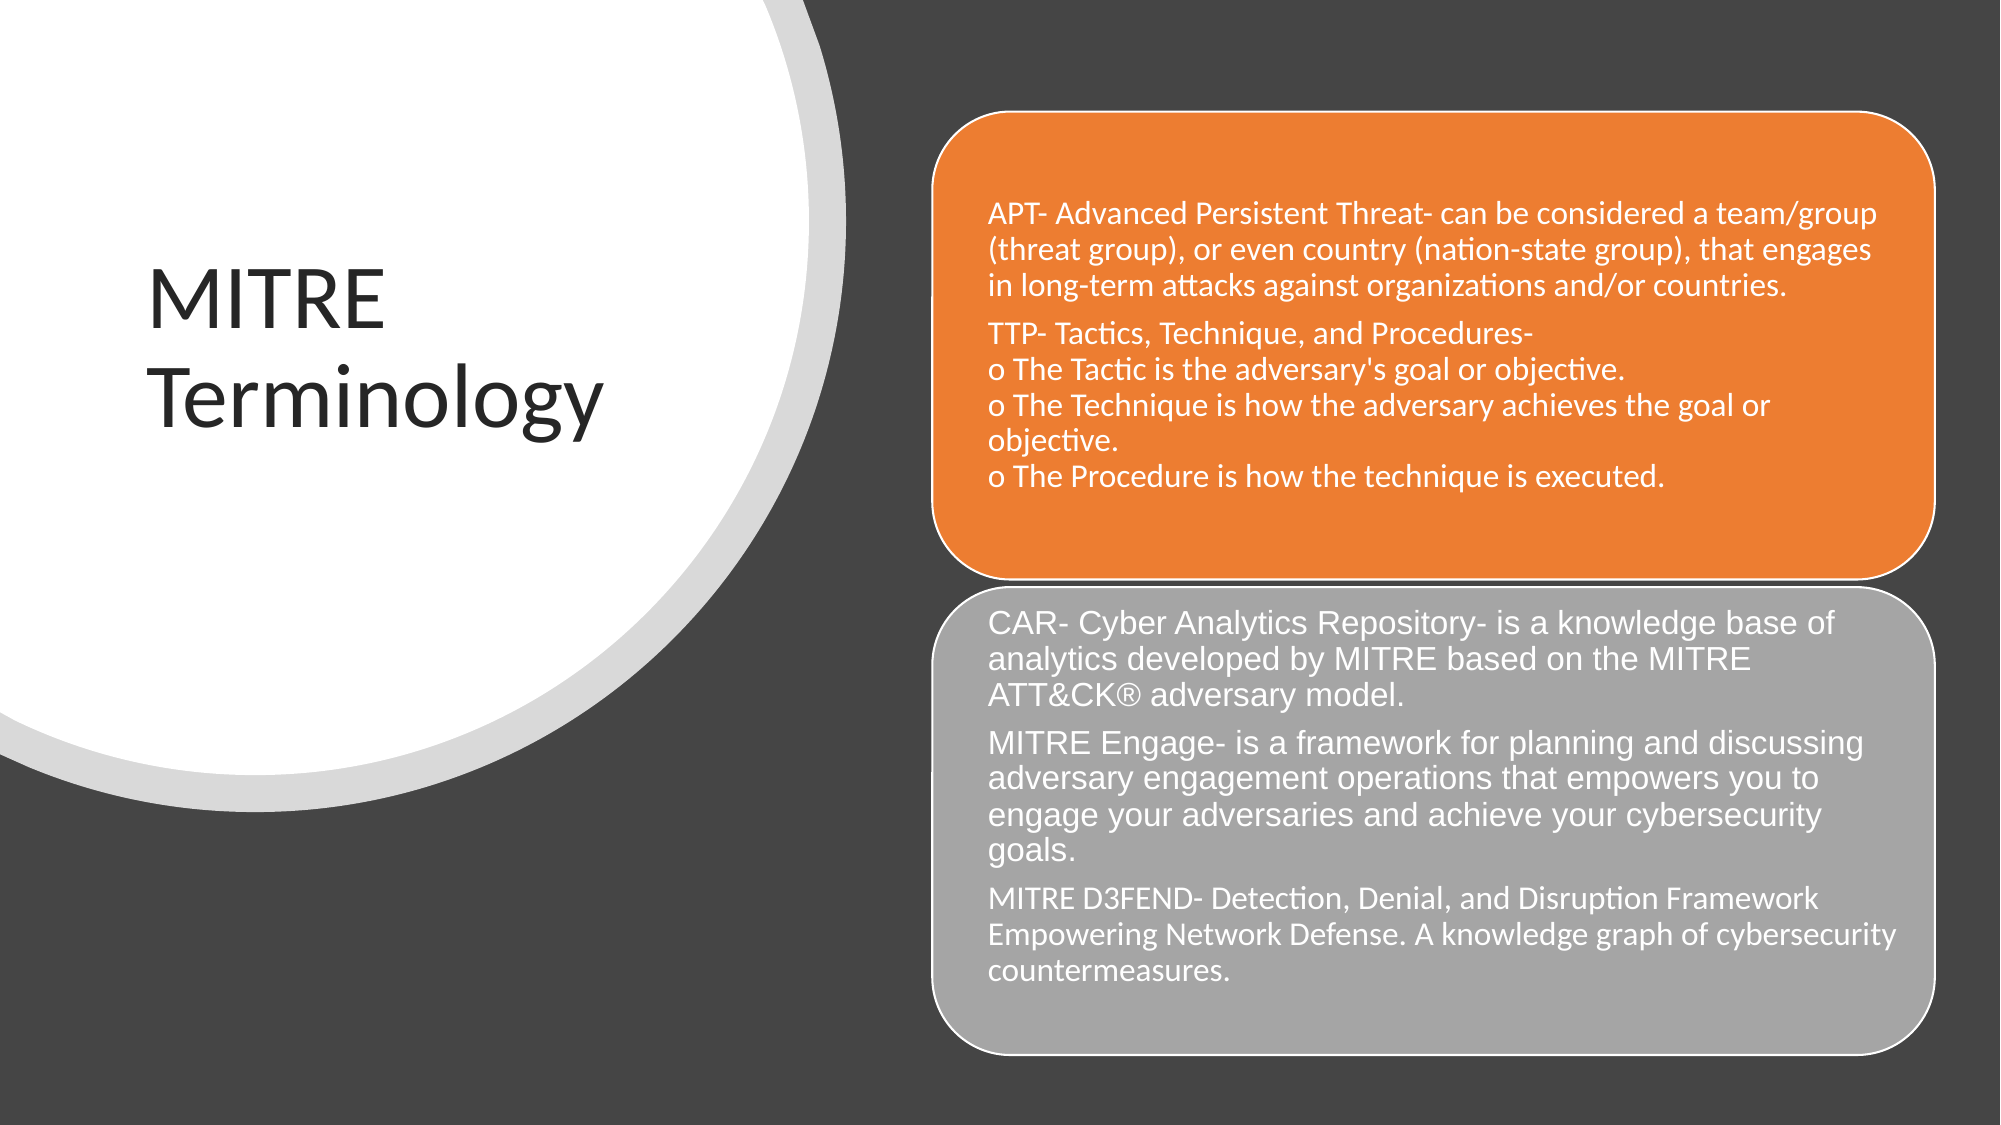

APT- Advanced Persistent Threat- can be considered a team/group (threat group), or even country (nation-state group), that engages in long-term attacks against organizations and/or countries.
TTP- Tactics, Technique, and Procedures-
o The Tactic is the adversary's goal or objective.
o The Technique is how the adversary achieves the goal or objective.
o The Procedure is how the technique is executed.
CAR- Cyber Analytics Repository- is a knowledge base of analytics developed by MITRE based on the MITRE ATT&CK® adversary model.
MITRE Engage- is a framework for planning and discussing adversary engagement operations that empowers you to engage your adversaries and achieve your cybersecurity goals.
MITRE D3FEND- Detection, Denial, and Disruption Framework Empowering Network Defense. A knowledge graph of cybersecurity countermeasures.

# MITRE Terminology